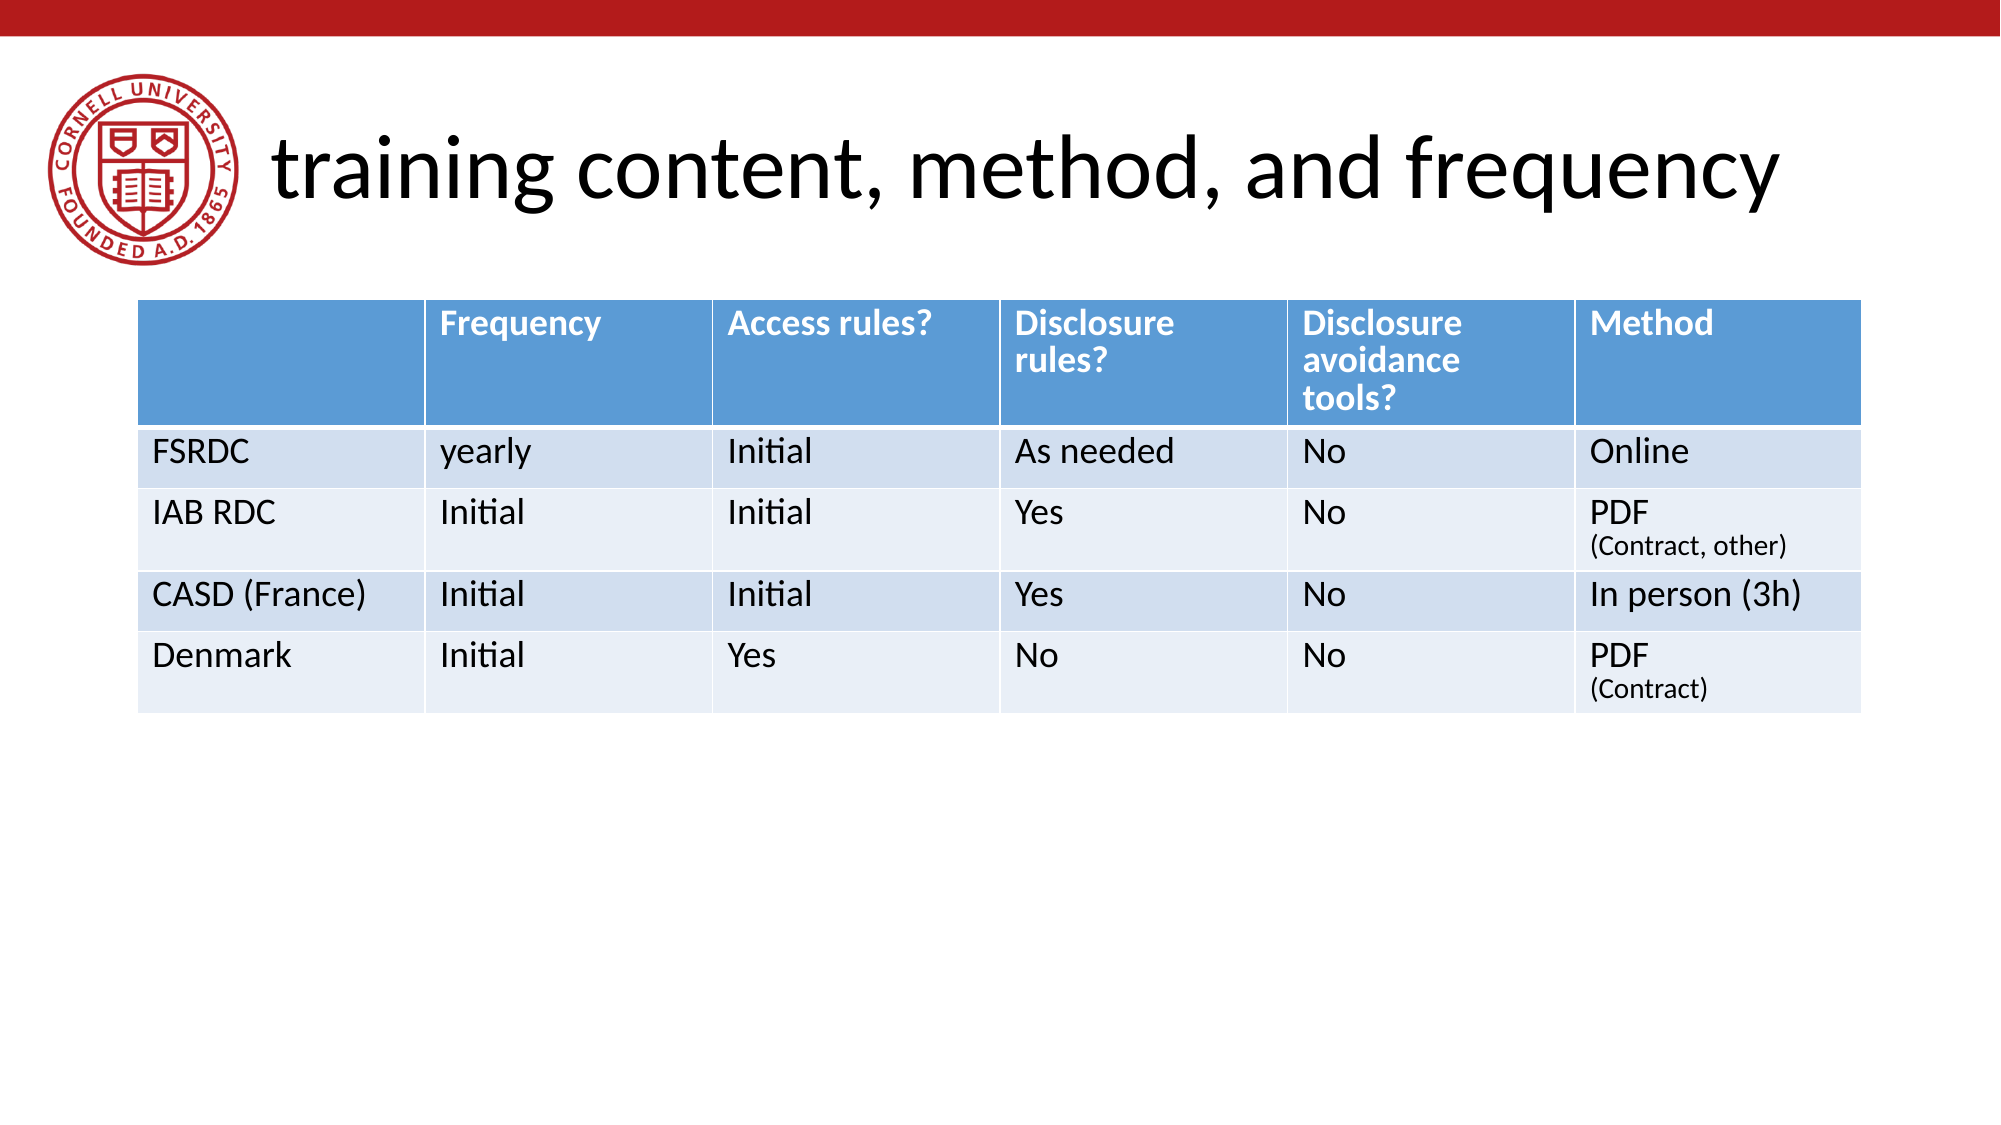

# training content, method, and frequency
|  | Frequency | Access rules? | Disclosure rules? | Disclosure avoidance tools? | Method |
| --- | --- | --- | --- | --- | --- |
| FSRDC | yearly | Initial | As needed | No | Online |
| IAB RDC | Initial | Initial | Yes | No | PDF (Contract, other) |
| CASD (France) | Initial | Initial | Yes | No | In person (3h) |
| Denmark | Initial | Yes | No | No | PDF (Contract) |